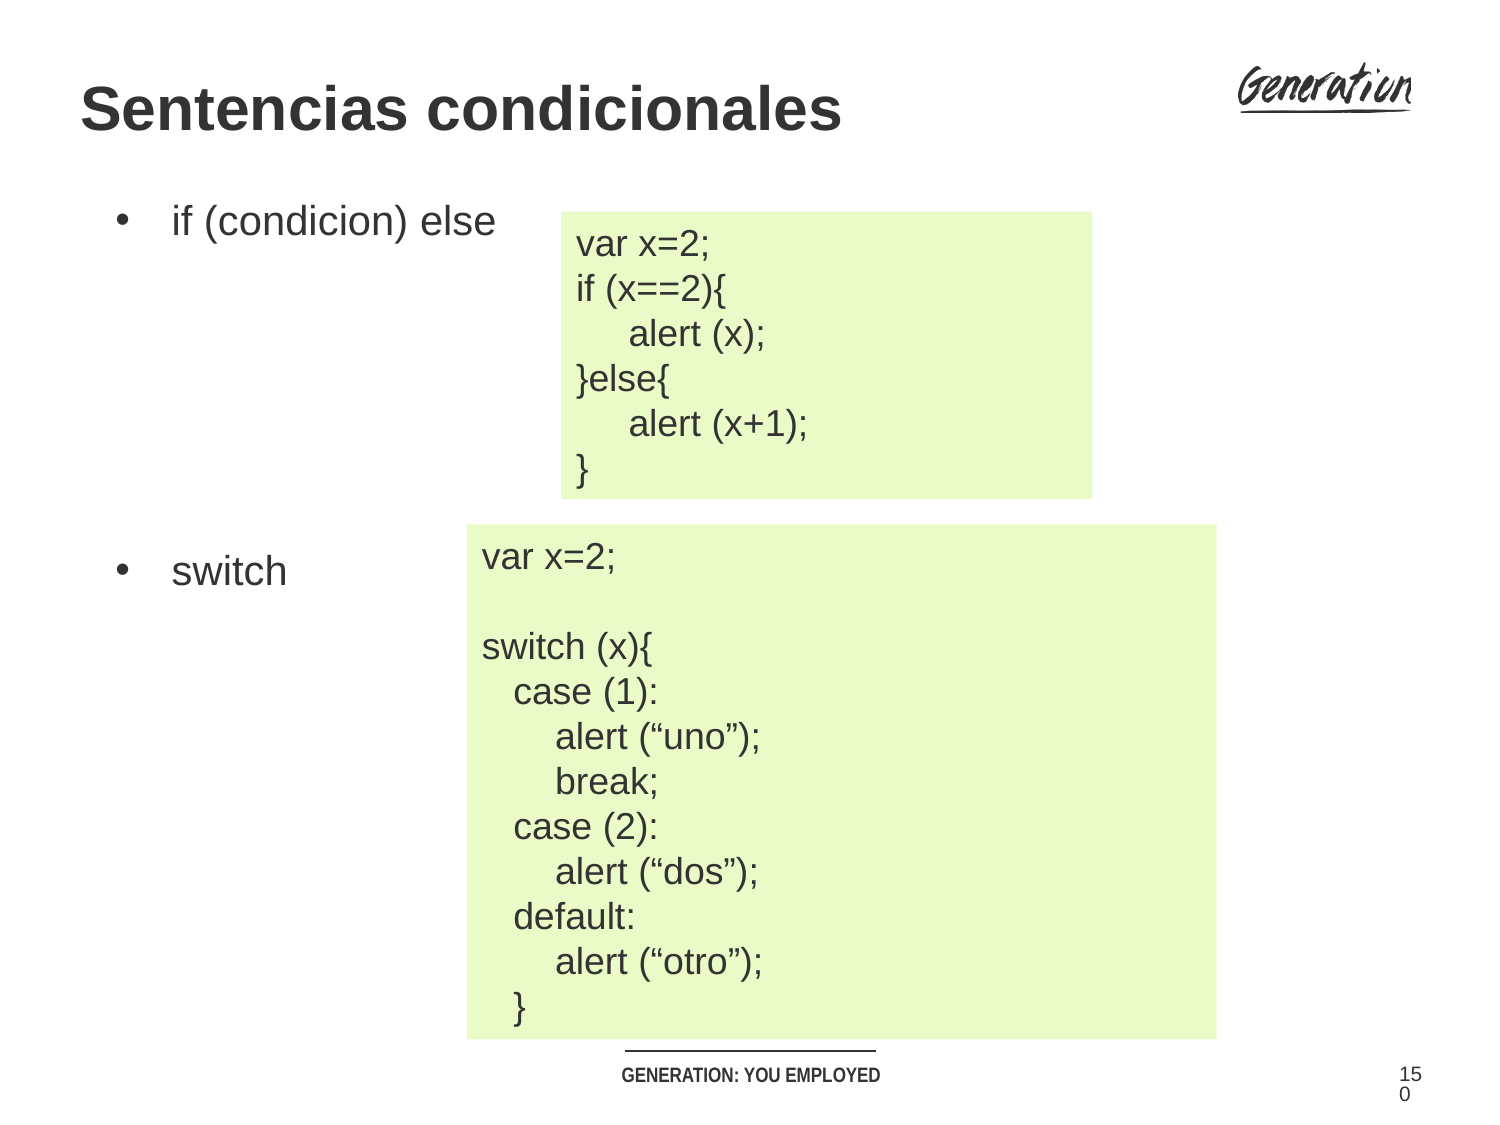

Sentencias condicionales

if (condicion) else

switch
var x=2;
if (x==2){
     alert (x);
}else{
     alert (x+1);
}
var x=2;

switch (x){
   case (1):
       alert (“uno”);
       break;
   case (2):
       alert (“dos”);
   default:
       alert (“otro”);
   }